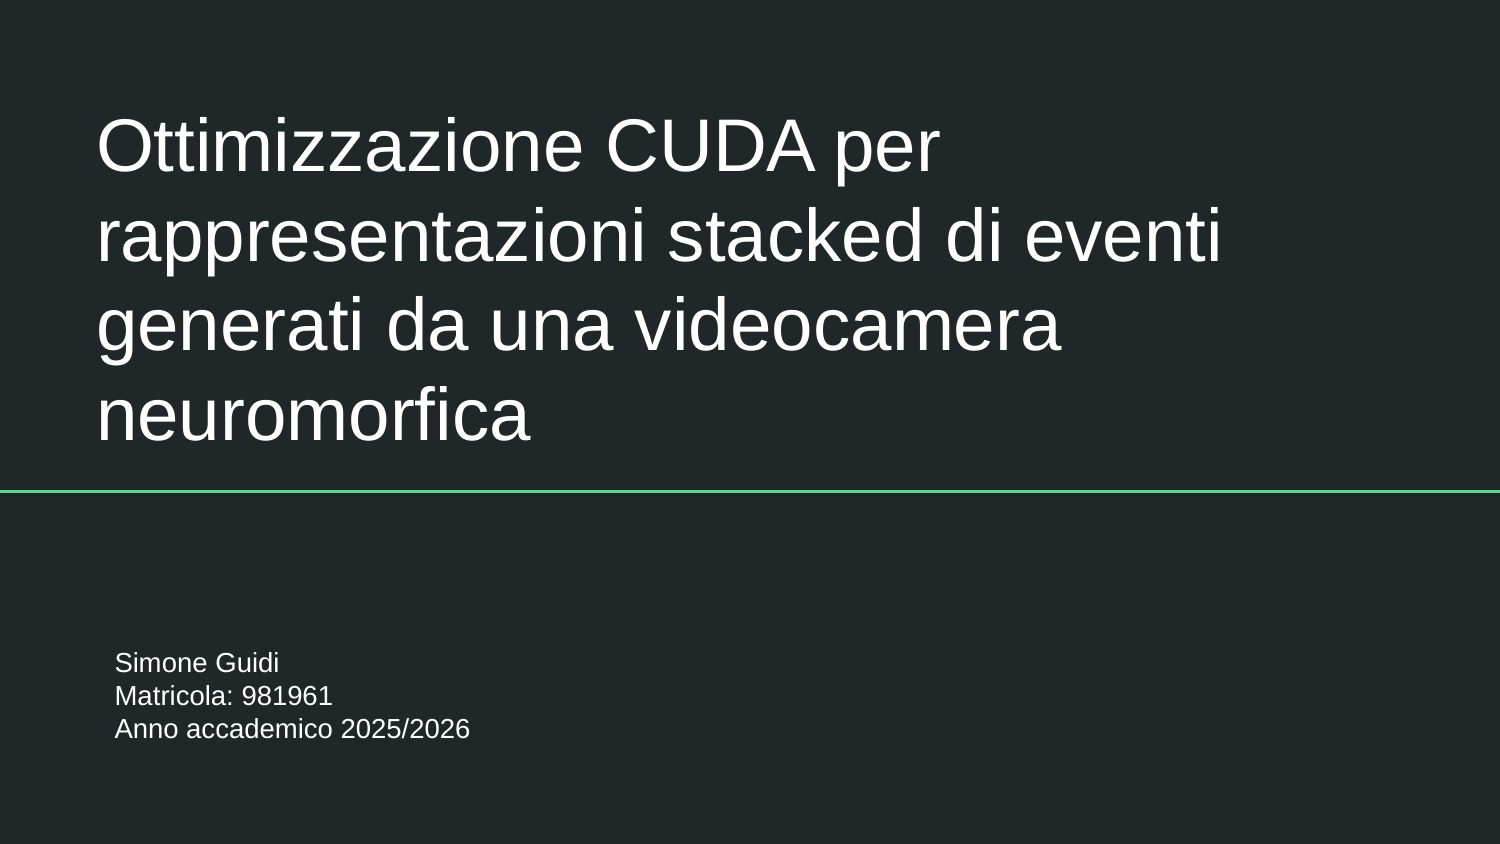

# Ottimizzazione CUDA per rappresentazioni stacked di eventi generati da una videocamera neuromorfica
Simone Guidi
Matricola: 981961
Anno accademico 2025/2026